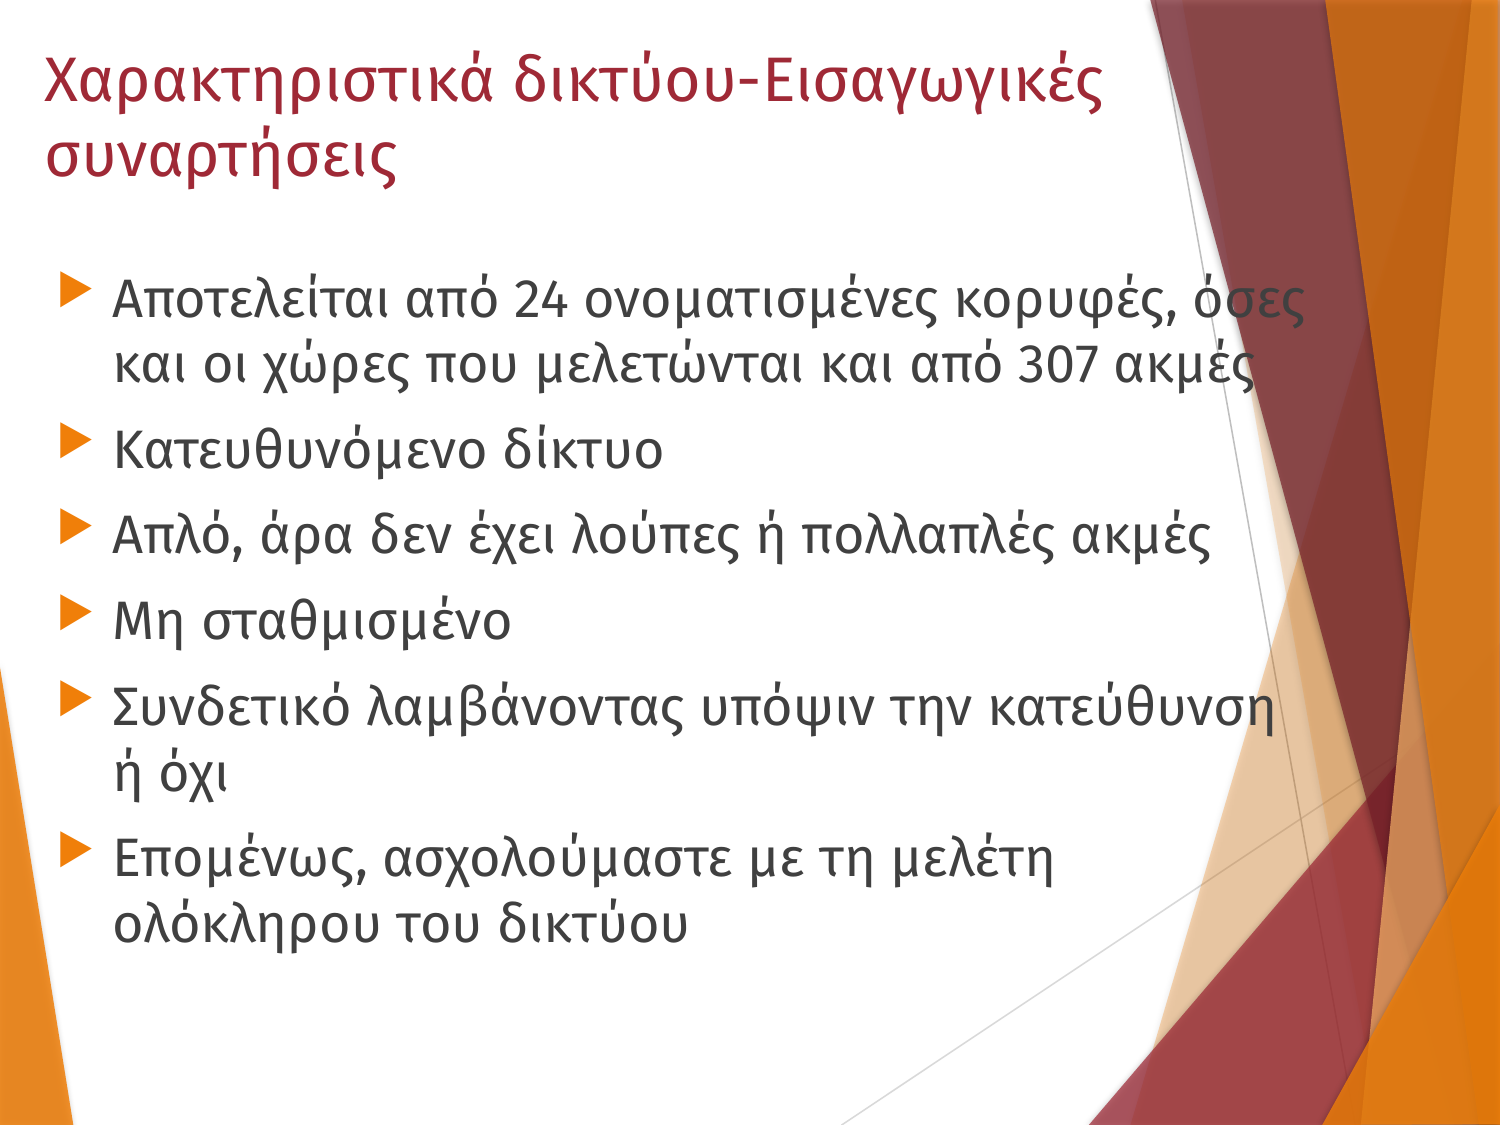

# Χαρακτηριστικά δικτύου-Εισαγωγικές συναρτήσεις
Αποτελείται από 24 ονοματισμένες κορυφές, όσες και οι χώρες που μελετώνται και από 307 ακμές
Κατευθυνόμενο δίκτυο
Απλό, άρα δεν έχει λούπες ή πολλαπλές ακμές
Μη σταθμισμένο
Συνδετικό λαμβάνοντας υπόψιν την κατεύθυνση ή όχι
Επομένως, ασχολούμαστε με τη μελέτη  ολόκληρου του δικτύου